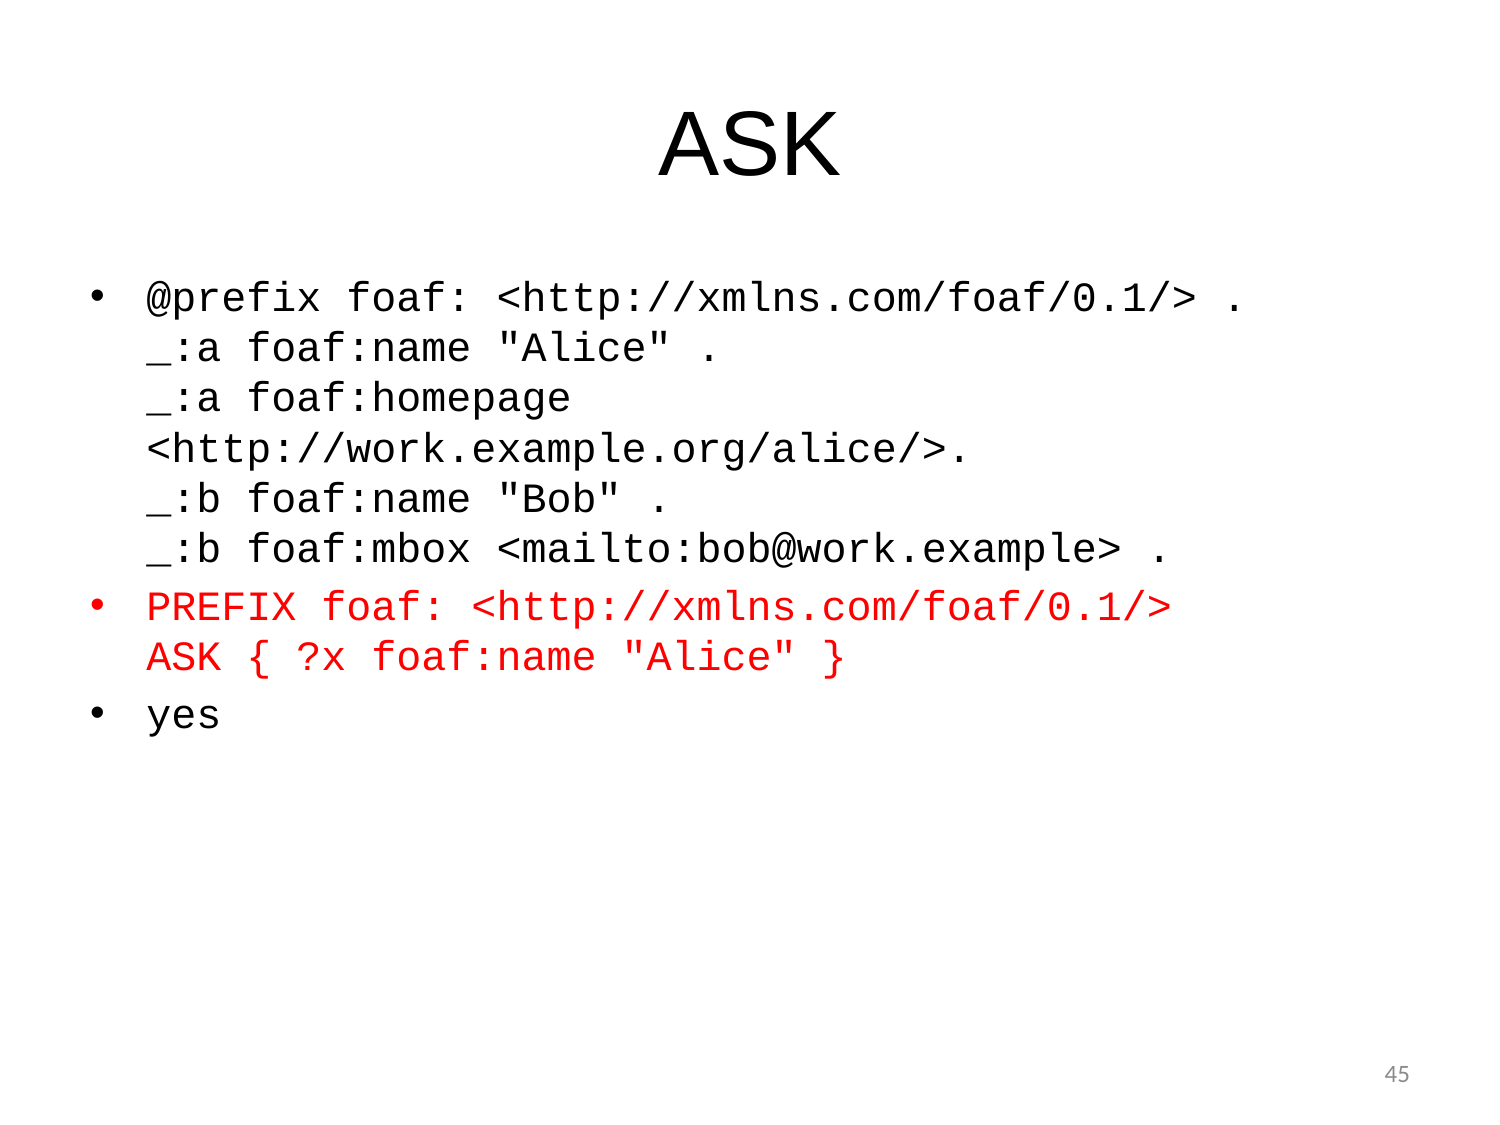

# ASK
@prefix foaf: <http://xmlns.com/foaf/0.1/> .
_:a foaf:name "Alice" .
_:a foaf:homepage <http://work.example.org/alice/>.
_:b foaf:name "Bob" .
_:b foaf:mbox <mailto:bob@work.example> .
PREFIX foaf: <http://xmlns.com/foaf/0.1/>
ASK { ?x foaf:name "Alice" }
yes
45